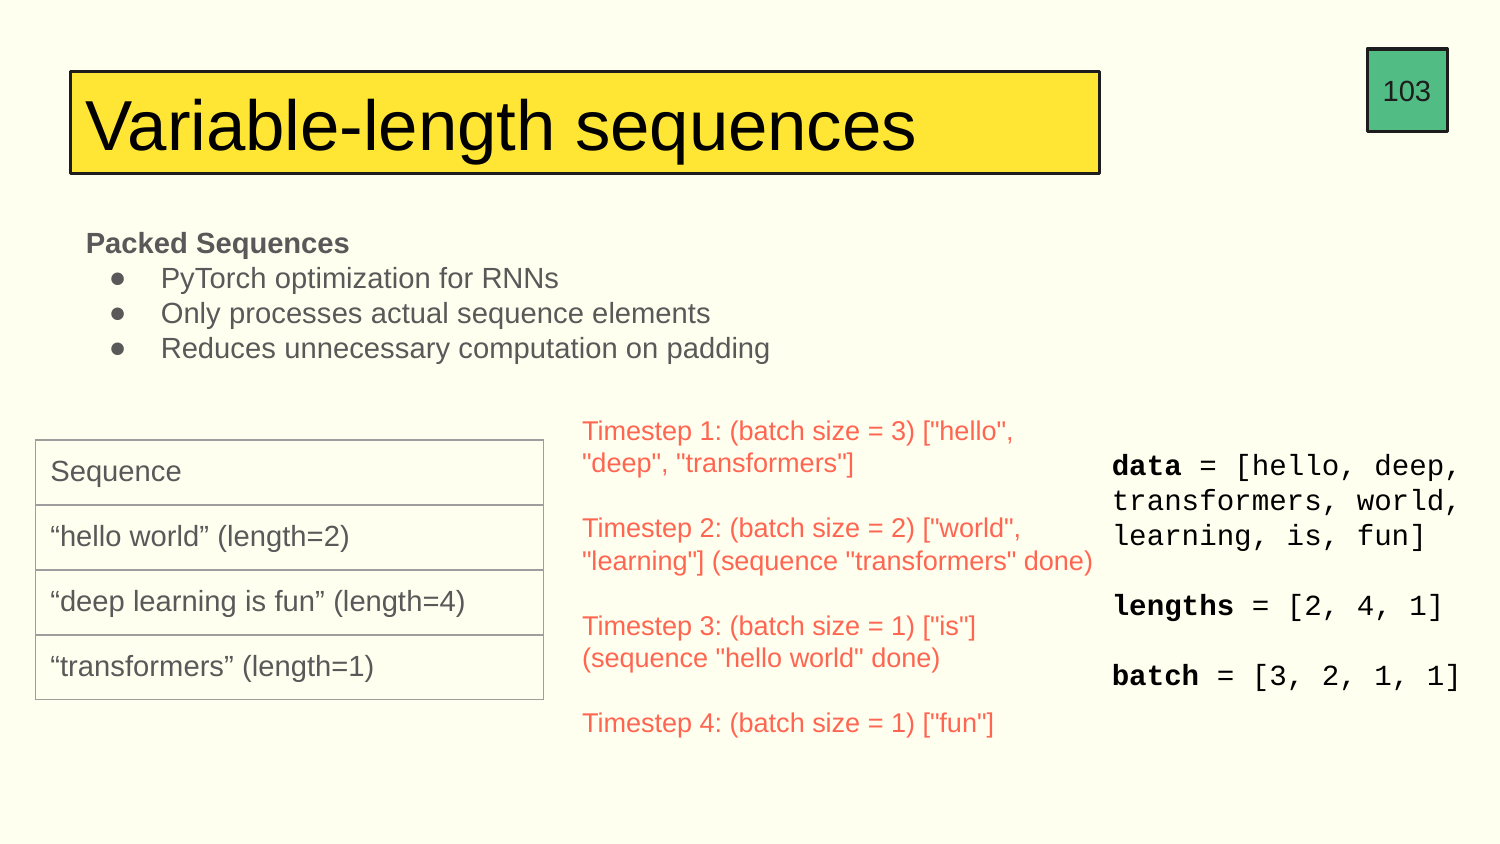

103
Variable-length sequences
Packed Sequences
PyTorch optimization for RNNs
Only processes actual sequence elements
Reduces unnecessary computation on padding

Timestep 1: (batch size = 3) ["hello", "deep", "transformers"]

Timestep 2: (batch size = 2) ["world", "learning"] (sequence "transformers" done)

Timestep 3: (batch size = 1) ["is"] (sequence "hello world" done)

Timestep 4: (batch size = 1) ["fun"]
data = [hello, deep, transformers, world, learning, is, fun]

lengths = [2, 4, 1]

batch = [3, 2, 1, 1]
| Sequence |
| --- |
| “hello world” (length=2) |
| “deep learning is fun” (length=4) |
| “transformers” (length=1) |